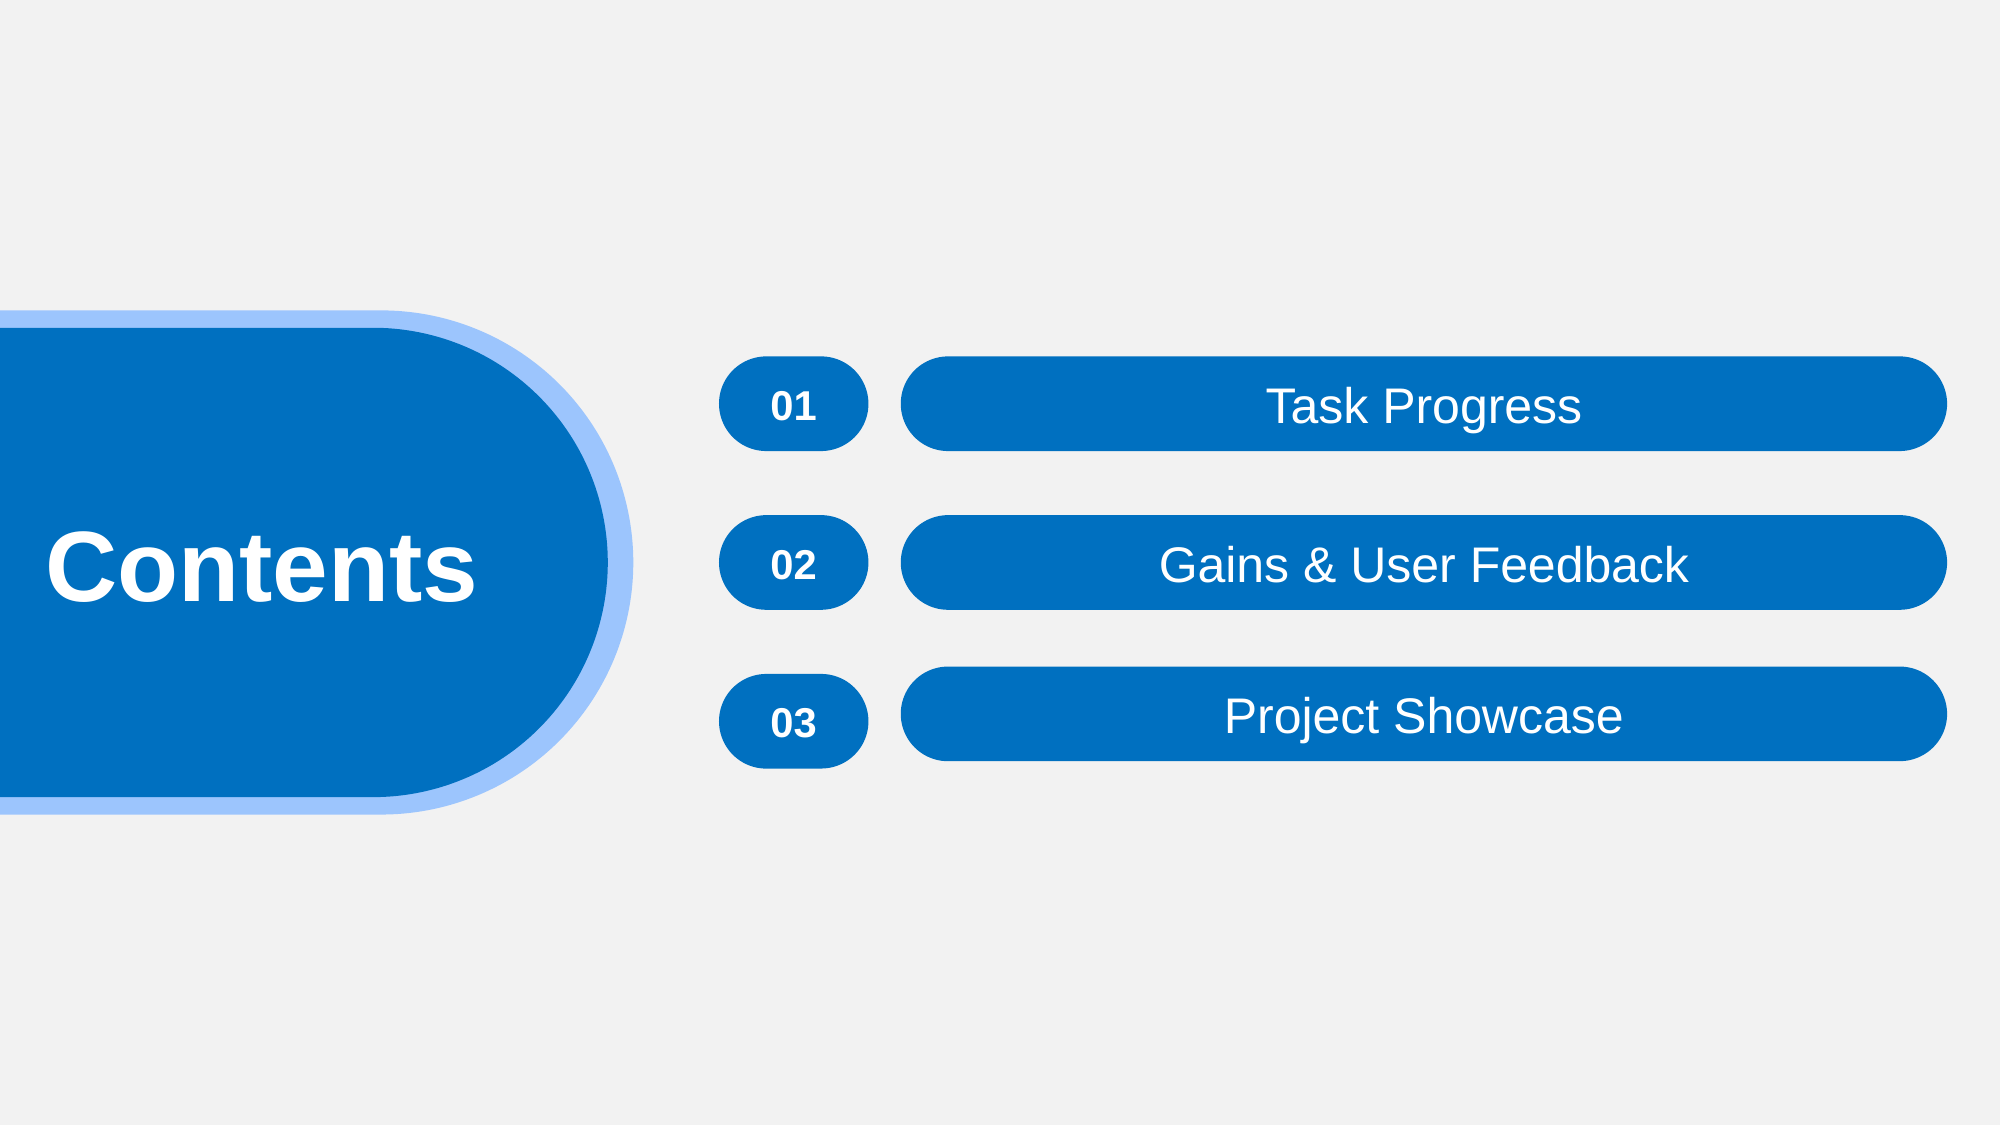

01
Task Progress
02
Gains & User Feedback
Project Showcase
03
Contents